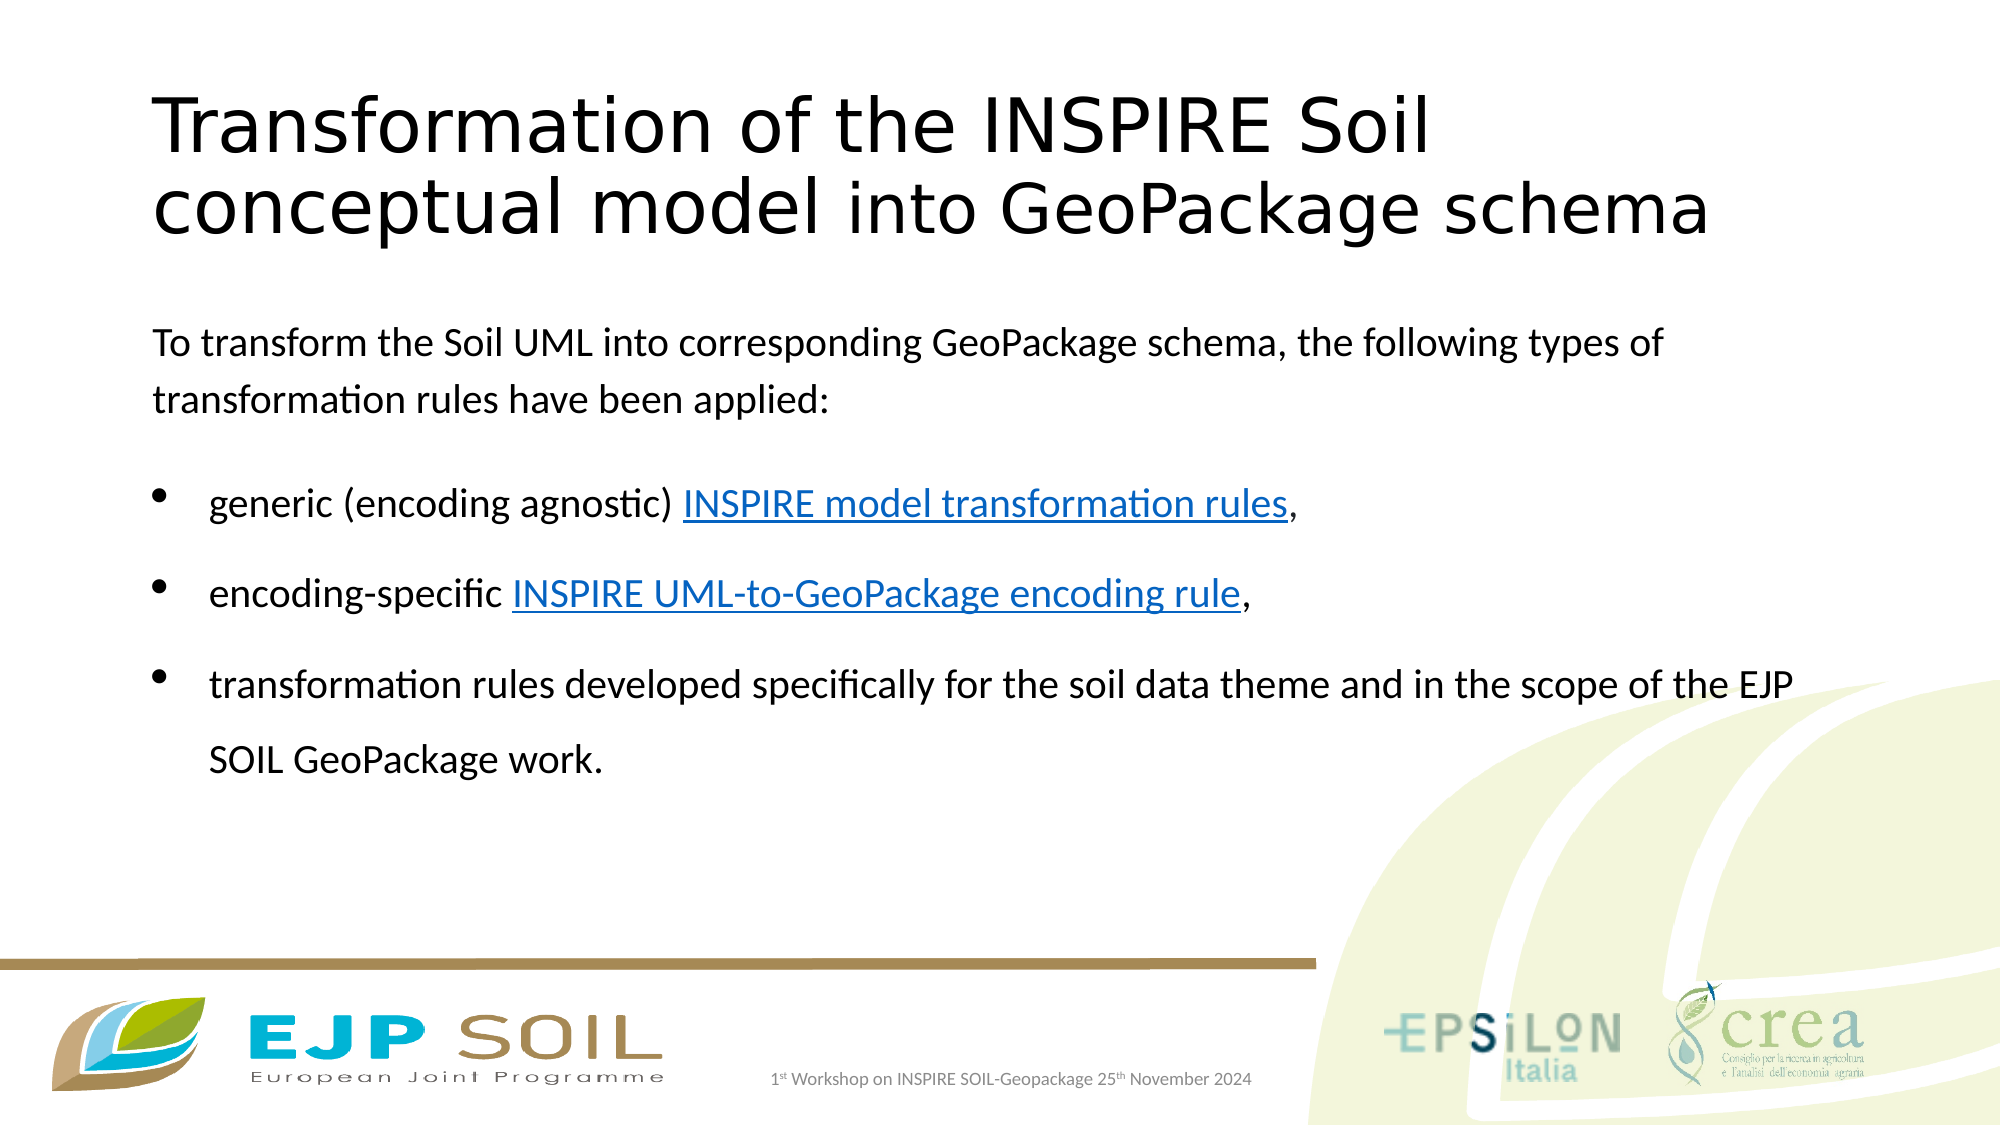

# Transformation of the INSPIRE Soil conceptual model into GeoPackage schema
To transform the Soil UML into corresponding GeoPackage schema, the following types of transformation rules have been applied:
generic (encoding agnostic) INSPIRE model transformation rules,
encoding-specific INSPIRE UML-to-GeoPackage encoding rule,
transformation rules developed specifically for the soil data theme and in the scope of the EJP SOIL GeoPackage work.
1st Workshop on INSPIRE SOIL-Geopackage 25th November 2024